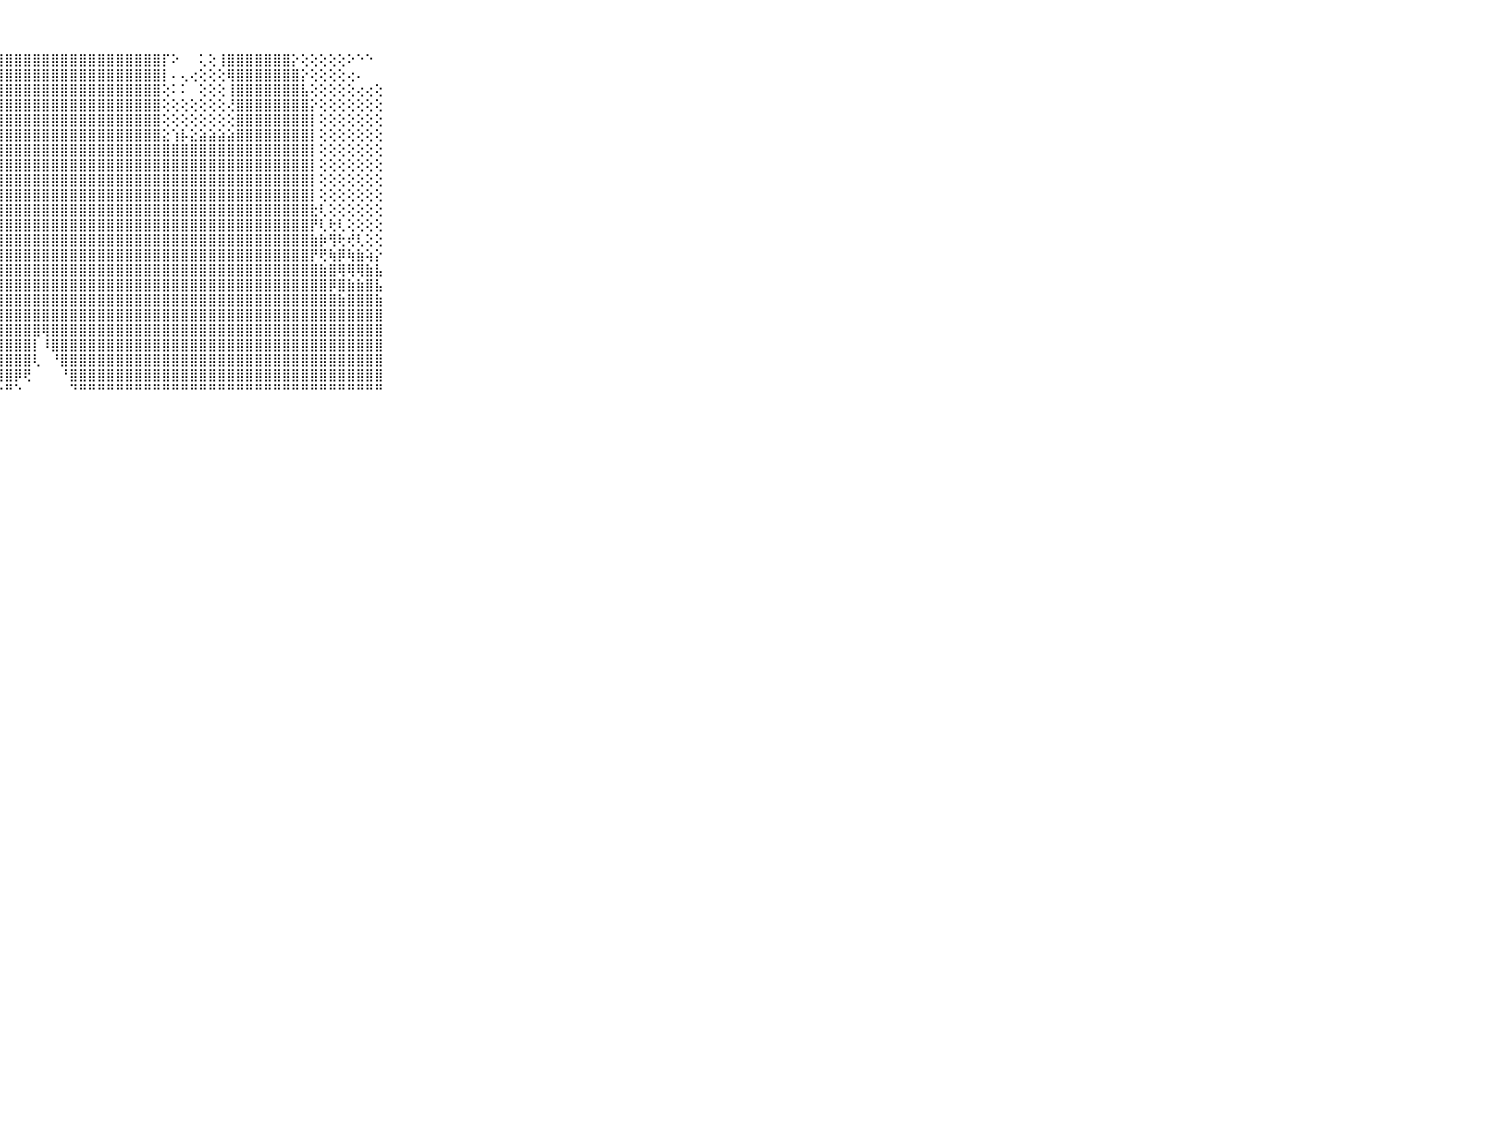

⠀⠀⠀⠀⠀⠀⠀⠀⠀⠀⠀⣿⣿⣿⣿⣿⣿⣿⣿⣿⣿⣿⣿⣿⣿⣿⣿⣿⣿⣿⣿⣿⣿⣿⣿⣿⣿⣿⣿⣿⣿⣿⣿⣿⣿⡏⠕⠀⠀⢅⢕⢸⣿⣿⣿⣿⣿⣿⣿⡕⢕⢕⢕⢕⢕⠕⠑⠑⠀⠀⠀⠀⠀⠀⠀⠀⠀⠀⠀⠀⠀
⠀⠀⠀⠀⠀⠀⠀⠀⠀⠀⠀⣿⣿⣿⣿⣿⣿⣿⣿⣿⣿⣿⣿⣿⣿⣿⣿⣿⣿⣿⣿⣿⣿⣿⣿⣿⣿⣿⣿⣿⣿⣿⣿⣿⣿⡇⠄⢄⢔⢕⢕⢕⢿⣿⣿⣿⣿⣿⣿⣿⡕⢕⢕⢕⢕⢔⠄⠀⠀⠀⠀⠀⠀⠀⠀⠀⠀⠀⠀⠀⠀
⠀⠀⠀⠀⠀⠀⠀⠀⠀⠀⠀⣿⣿⣿⣿⣿⣿⣿⣿⣿⣿⣿⣿⣿⣿⣿⣿⣿⣿⣿⣿⣿⣿⣿⣿⣿⣿⣿⣿⣿⣿⣿⣿⣿⣿⢕⠅⠅⠀⢕⢕⢕⢸⣿⣿⣿⣿⣿⣿⣿⣧⢕⢕⢕⢕⢕⢔⢔⢕⠀⠀⠀⠀⠀⠀⠀⠀⠀⠀⠀⠀
⠀⠀⠀⠀⠀⠀⠀⠀⠀⠀⠀⣿⣿⣿⣿⣿⣿⣿⣿⣿⣿⣿⣿⣿⣿⣿⣿⣿⣿⣿⣿⣿⣿⣿⣿⣿⣿⣿⣿⣿⣿⣿⣿⣿⣿⢕⢕⢕⢕⢕⢕⢕⢜⣿⣿⣿⣿⣿⣿⣿⣿⡕⢕⢕⢕⢕⢕⢕⢕⠀⠀⠀⠀⠀⠀⠀⠀⠀⠀⠀⠀
⠀⠀⠀⠀⠀⠀⠀⠀⠀⠀⠀⣿⣿⣿⣿⣿⣿⣿⡿⣿⣿⣿⣿⣿⣿⣿⣿⣿⣿⣿⣿⣿⣿⣿⣿⣿⣿⣿⣿⣿⣿⣿⣿⣿⣿⢕⢕⢕⢕⢕⢕⢕⢕⣿⣿⣿⣿⣿⣿⣿⣿⡇⢕⢕⢕⢕⢕⢕⢕⠀⠀⠀⠀⠀⠀⠀⠀⠀⠀⠀⠀
⠀⠀⠀⠀⠀⠀⠀⠀⠀⠀⠀⣿⣿⡿⠋⢉⠉⢁⢔⡅⢑⢜⢁⢕⣻⣿⣿⣿⣿⣿⣿⣿⣿⣿⣿⣿⣿⣿⣿⣿⣿⣿⣿⣿⣿⣕⢱⡧⣕⣵⣵⣵⣵⣿⣿⣿⣿⣿⣿⣿⣿⡇⢕⢕⢕⢕⢕⢕⢕⠀⠀⠀⠀⠀⠀⠀⠀⠀⠀⠀⠀
⠀⠀⠀⠀⠀⠀⠀⠀⠀⠀⠀⢟⢋⠁⢁⢔⢀⣔⢵⢕⢟⠝⢝⢻⣿⣿⣿⣿⣿⣿⣿⣿⣿⣿⣿⣿⣿⣿⣿⣿⣿⣿⣿⣿⣿⣿⣿⣿⣿⣿⣿⣿⣿⣿⣿⣿⣿⣿⣿⣿⣿⡇⢕⢕⢕⢕⢕⢕⢕⠀⠀⠀⠀⠀⠀⠀⠀⠀⠀⠀⠀
⠀⠀⠀⠀⠀⠀⠀⠀⠀⠀⠀⠀⠀⠀⢄⠵⠝⠕⢁⠀⢄⢄⢔⣕⣿⣿⣿⣿⣿⣿⣿⣿⣿⣿⣿⣿⣿⣿⣿⣿⣿⣿⣿⣿⣿⣿⣿⣿⣿⣿⣿⣿⣿⣿⣿⣿⣿⣿⣿⣿⣿⡇⢕⢕⢕⢕⢕⢕⢕⠀⠀⠀⠀⠀⠀⠀⠀⠀⠀⠀⠀
⠀⠀⠀⠀⠀⠀⠀⠀⠀⠀⠀⢀⢁⠑⢑⢕⢅⢕⢅⢕⢕⡾⢿⣺⣿⣿⣽⣿⣿⣿⣿⣿⣿⣿⣿⣿⣿⣿⣿⣿⣿⣿⣿⣿⣿⣿⣿⣿⣿⣿⣿⣿⣿⣿⣿⣿⣿⣿⣿⣿⣿⡇⢕⢕⢕⢕⢕⢕⢕⠀⠀⠀⠀⠀⠀⠀⠀⠀⠀⠀⠀
⠀⠀⠀⠀⠀⠀⠀⠀⠀⠀⠀⢔⢜⢕⢕⣕⣕⣵⣵⣵⣵⣿⣿⣿⣿⣿⣿⣿⣿⣿⣿⣿⣿⣿⣿⣿⣿⣿⣿⣿⣿⣿⣿⣿⣿⣿⣿⣿⣿⣿⣿⣿⣿⣿⣿⣿⣿⣿⣿⣿⣿⡇⢕⢕⢕⢕⢕⢕⢕⠀⠀⠀⠀⠀⠀⠀⠀⠀⠀⠀⠀
⠀⠀⠀⠀⠀⠀⠀⠀⠀⠀⠀⢕⢵⣱⣾⣿⣿⣿⣿⣿⣿⣿⣿⣿⣿⣿⣿⣿⣿⣿⣿⣿⣿⣿⣿⣿⣿⣿⣿⣿⣿⣿⣿⣿⣿⣿⣿⣿⣿⣿⣿⣿⣿⣿⣿⣿⣿⣿⣿⣿⣿⣗⢇⢕⢕⢕⢕⢕⢕⠀⠀⠀⠀⠀⠀⠀⠀⠀⠀⠀⠀
⠀⠀⠀⠀⠀⠀⠀⠀⠀⠀⠀⢕⢕⣿⣿⣿⣿⣿⣿⣿⣿⣿⣿⣿⣿⣿⣿⣿⣿⣿⣿⣿⣿⣿⣿⣿⣿⣿⣿⣿⣿⣿⣿⣿⣿⣿⣿⣿⣿⣿⣿⣿⣿⣿⣿⣿⣿⣿⣿⣿⣿⡟⢇⢗⢇⢕⢕⢕⢕⠀⠀⠀⠀⠀⠀⠀⠀⠀⠀⠀⠀
⠀⠀⠀⠀⠀⠀⠀⠀⠀⠀⠀⠕⢕⣿⣿⣿⣿⣿⣿⣿⣿⣿⣿⣿⣿⣿⣿⣿⣿⣿⣿⣿⣿⣿⣿⣿⣿⣿⣿⣿⣿⣿⣿⣿⣿⣿⣿⣿⣿⣿⣿⣿⣿⣿⣿⣿⣿⣿⣿⣿⣿⣷⡷⢻⢗⢞⢇⢕⢕⠀⠀⠀⠀⠀⠀⠀⠀⠀⠀⠀⠀
⠀⠀⠀⠀⠀⠀⠀⠀⠀⠀⠀⡔⢕⢿⣿⣿⣿⣿⣿⣿⣿⣿⣿⣿⣿⣿⣟⣿⣿⣿⣿⣿⣿⣿⣿⣿⣿⣿⣿⣿⣿⣿⣿⣿⣿⣿⣿⣿⣿⣿⣿⣿⣿⣿⣿⣿⣿⣿⣿⣿⣿⡟⢟⢷⡿⢷⣷⢵⡕⠀⠀⠀⠀⠀⠀⠀⠀⠀⠀⠀⠀
⠀⠀⠀⠀⠀⠀⠀⠀⠀⠀⠀⣧⡕⢸⣿⣿⣿⣟⣫⣿⣿⣿⣿⣿⣿⣿⣿⣿⣿⣿⣿⣿⣿⣿⣿⣿⣿⣿⣿⣿⣿⣿⣿⣿⣿⣿⣿⣿⣿⣿⣿⣿⣿⣿⣿⣿⣿⣿⣿⣿⣿⣿⣷⣿⢿⢿⢿⣷⣧⠀⠀⠀⠀⠀⠀⠀⠀⠀⠀⠀⠀
⠀⠀⠀⠀⠀⠀⠀⠀⠀⠀⠀⣿⡷⡕⣿⣿⣿⣿⣿⣿⣿⣿⣿⣿⣿⣿⣿⣿⣿⣿⣿⣿⣿⣿⣿⣿⣿⣿⣿⣿⣿⣿⣿⣿⣿⣿⣿⣿⣿⣿⣿⣿⣿⣿⣿⣿⣿⣿⣿⣿⣿⣿⣿⡿⣿⣷⣷⣿⣧⠀⠀⠀⠀⠀⠀⠀⠀⠀⠀⠀⠀
⠀⠀⠀⠀⠀⠀⠀⠀⠀⠀⠀⣿⣿⣿⣿⣿⣿⣿⣿⣿⣿⡿⢿⣿⢟⣻⣿⣿⣿⣿⣿⣿⣿⣿⣿⣿⣿⣿⣿⣿⣿⣿⣿⣿⣿⣿⣿⣿⣿⣿⣿⣿⣿⣿⣿⣿⣿⣿⣿⣿⣿⣿⣿⣿⣷⣿⣿⣿⣷⠀⠀⠀⠀⠀⠀⠀⠀⠀⠀⠀⠀
⠀⠀⠀⠀⠀⠀⠀⠀⠀⠀⠀⣿⣿⣿⣿⣿⣿⣿⣿⣿⣿⣿⣿⣷⣿⣿⣿⣿⣿⣿⣿⣿⣿⣿⣿⣿⣿⣿⣿⣿⣿⣿⣿⣿⣿⣿⣿⣿⣿⣿⣿⣿⣿⣿⣿⣿⣿⣿⣿⣿⣿⣿⣿⣿⣿⣿⣿⣿⣿⠀⠀⠀⠀⠀⠀⠀⠀⠀⠀⠀⠀
⠀⠀⠀⠀⠀⠀⠀⠀⠀⠀⠀⣿⣿⣿⣿⣿⣿⣿⣿⣿⣿⢿⢻⣯⢿⣗⣱⣿⣿⣿⣿⣿⢿⣿⣿⣿⣿⣿⣿⣿⣿⣿⣿⣿⣿⣿⣿⣿⣿⣿⣿⣿⣿⣿⣿⣿⣿⣿⣿⣿⣿⣿⣿⣿⣿⣿⣿⣿⣿⠀⠀⠀⠀⠀⠀⠀⠀⠀⠀⠀⠀
⠀⠀⠀⠀⠀⠀⠀⠀⠀⠀⠀⣿⣿⣿⣿⣿⣿⣿⣿⣿⣿⣷⣷⣿⣿⣿⣿⣿⣿⣿⣿⡇⠸⣿⣿⣿⣿⣿⣿⣿⣿⣿⣿⣿⣿⣿⣿⣿⣿⣿⣿⣿⣿⣿⣿⣿⣿⣿⣿⣿⣿⣿⣿⣿⣿⣿⣿⣿⣿⠀⠀⠀⠀⠀⠀⠀⠀⠀⠀⠀⠀
⠀⠀⠀⠀⠀⠀⠀⠀⠀⠀⠀⣿⣿⣿⣿⣿⣿⡏⢻⣿⣿⣿⣿⣿⣿⣿⣿⣿⣿⣿⣿⢇⠀⠘⣿⣿⣿⣿⣿⣿⣿⣿⣿⣿⣿⣿⣿⣿⣿⣿⣿⣿⣿⣿⣿⣿⣿⣿⣿⣿⣿⣿⣿⣿⣿⣿⣿⣿⣿⠀⠀⠀⠀⠀⠀⠀⠀⠀⠀⠀⠀
⠀⠀⠀⠀⠀⠀⠀⠀⠀⠀⠀⣿⣿⣿⣿⣿⣿⢇⢜⣿⣿⣿⣿⣿⣿⣿⣿⣿⣿⡿⢟⠀⠀⠀⠘⣿⣿⣿⣿⣿⣿⣿⣿⣿⣿⣿⣿⣿⣿⣿⣿⣿⣿⣿⣿⣿⣿⣿⣿⣿⣿⣿⣿⣿⣿⣿⣿⣿⣿⠀⠀⠀⠀⠀⠀⠀⠀⠀⠀⠀⠀
⠀⠀⠀⠀⠀⠀⠀⠀⠀⠀⠀⠛⠛⠛⠛⠛⠛⠃⠑⠘⠓⠛⠛⠛⠛⠋⠙⠑⠛⠑⠀⠀⠀⠀⠀⠙⠛⠛⠛⠛⠛⠛⠛⠛⠛⠛⠛⠛⠛⠛⠛⠛⠛⠛⠛⠛⠛⠛⠛⠛⠛⠛⠛⠛⠛⠛⠛⠛⠛⠀⠀⠀⠀⠀⠀⠀⠀⠀⠀⠀⠀